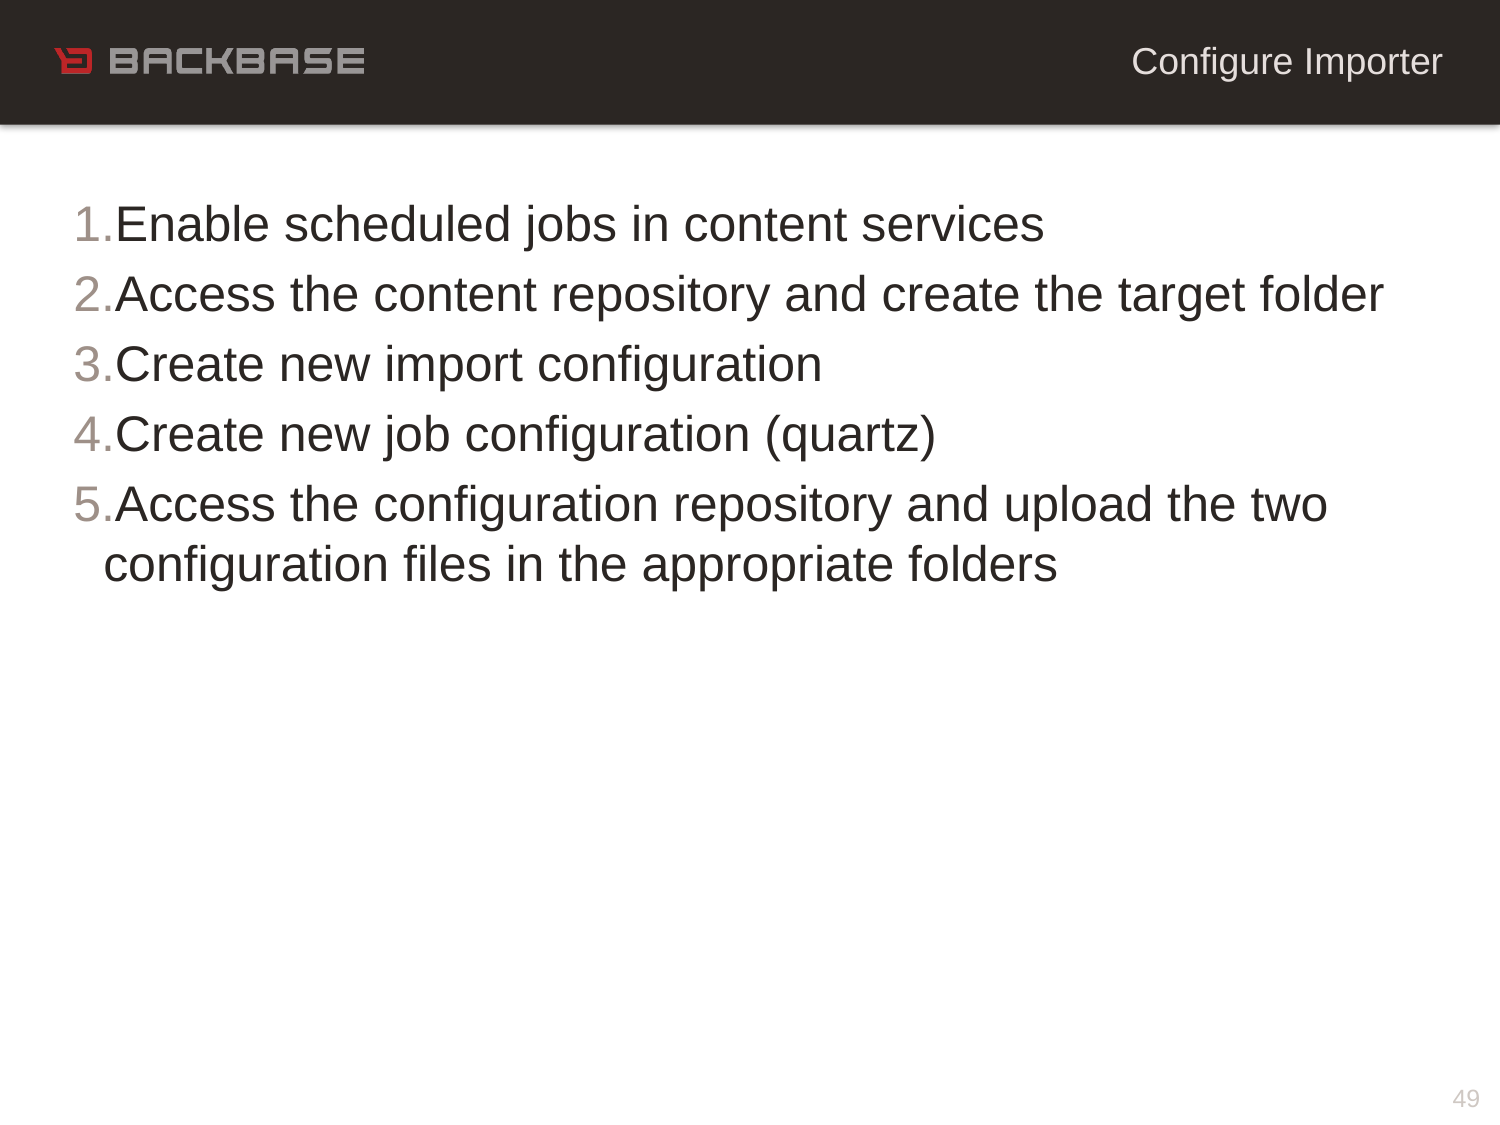

Configure Importer
Enable scheduled jobs in content services
Access the content repository and create the target folder
Create new import configuration
Create new job configuration (quartz)
Access the configuration repository and upload the two configuration files in the appropriate folders

49